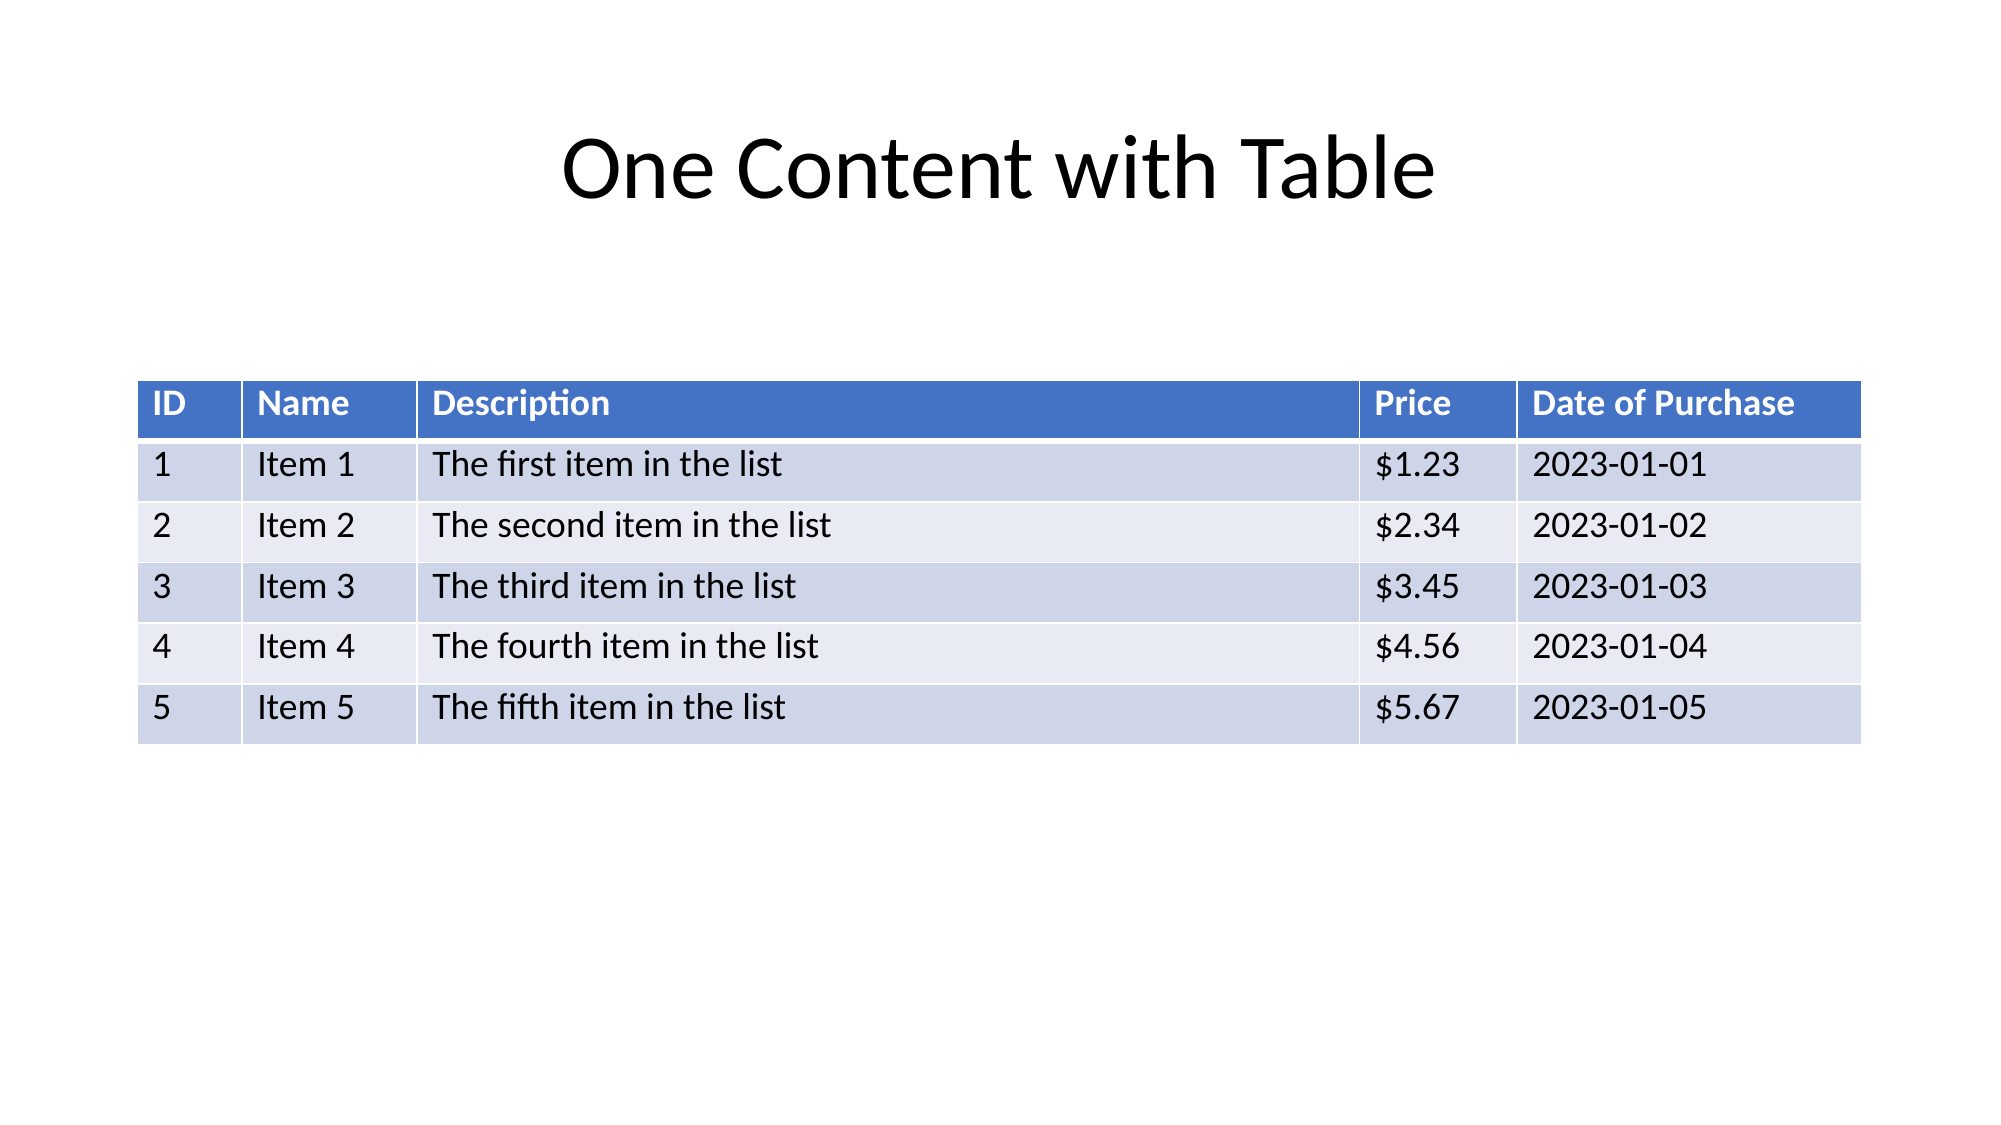

# One Content with Table
| ID | Name | Description | Price | Date of Purchase |
| --- | --- | --- | --- | --- |
| 1 | Item 1 | The first item in the list | $1.23 | 2023-01-01 |
| 2 | Item 2 | The second item in the list | $2.34 | 2023-01-02 |
| 3 | Item 3 | The third item in the list | $3.45 | 2023-01-03 |
| 4 | Item 4 | The fourth item in the list | $4.56 | 2023-01-04 |
| 5 | Item 5 | The fifth item in the list | $5.67 | 2023-01-05 |